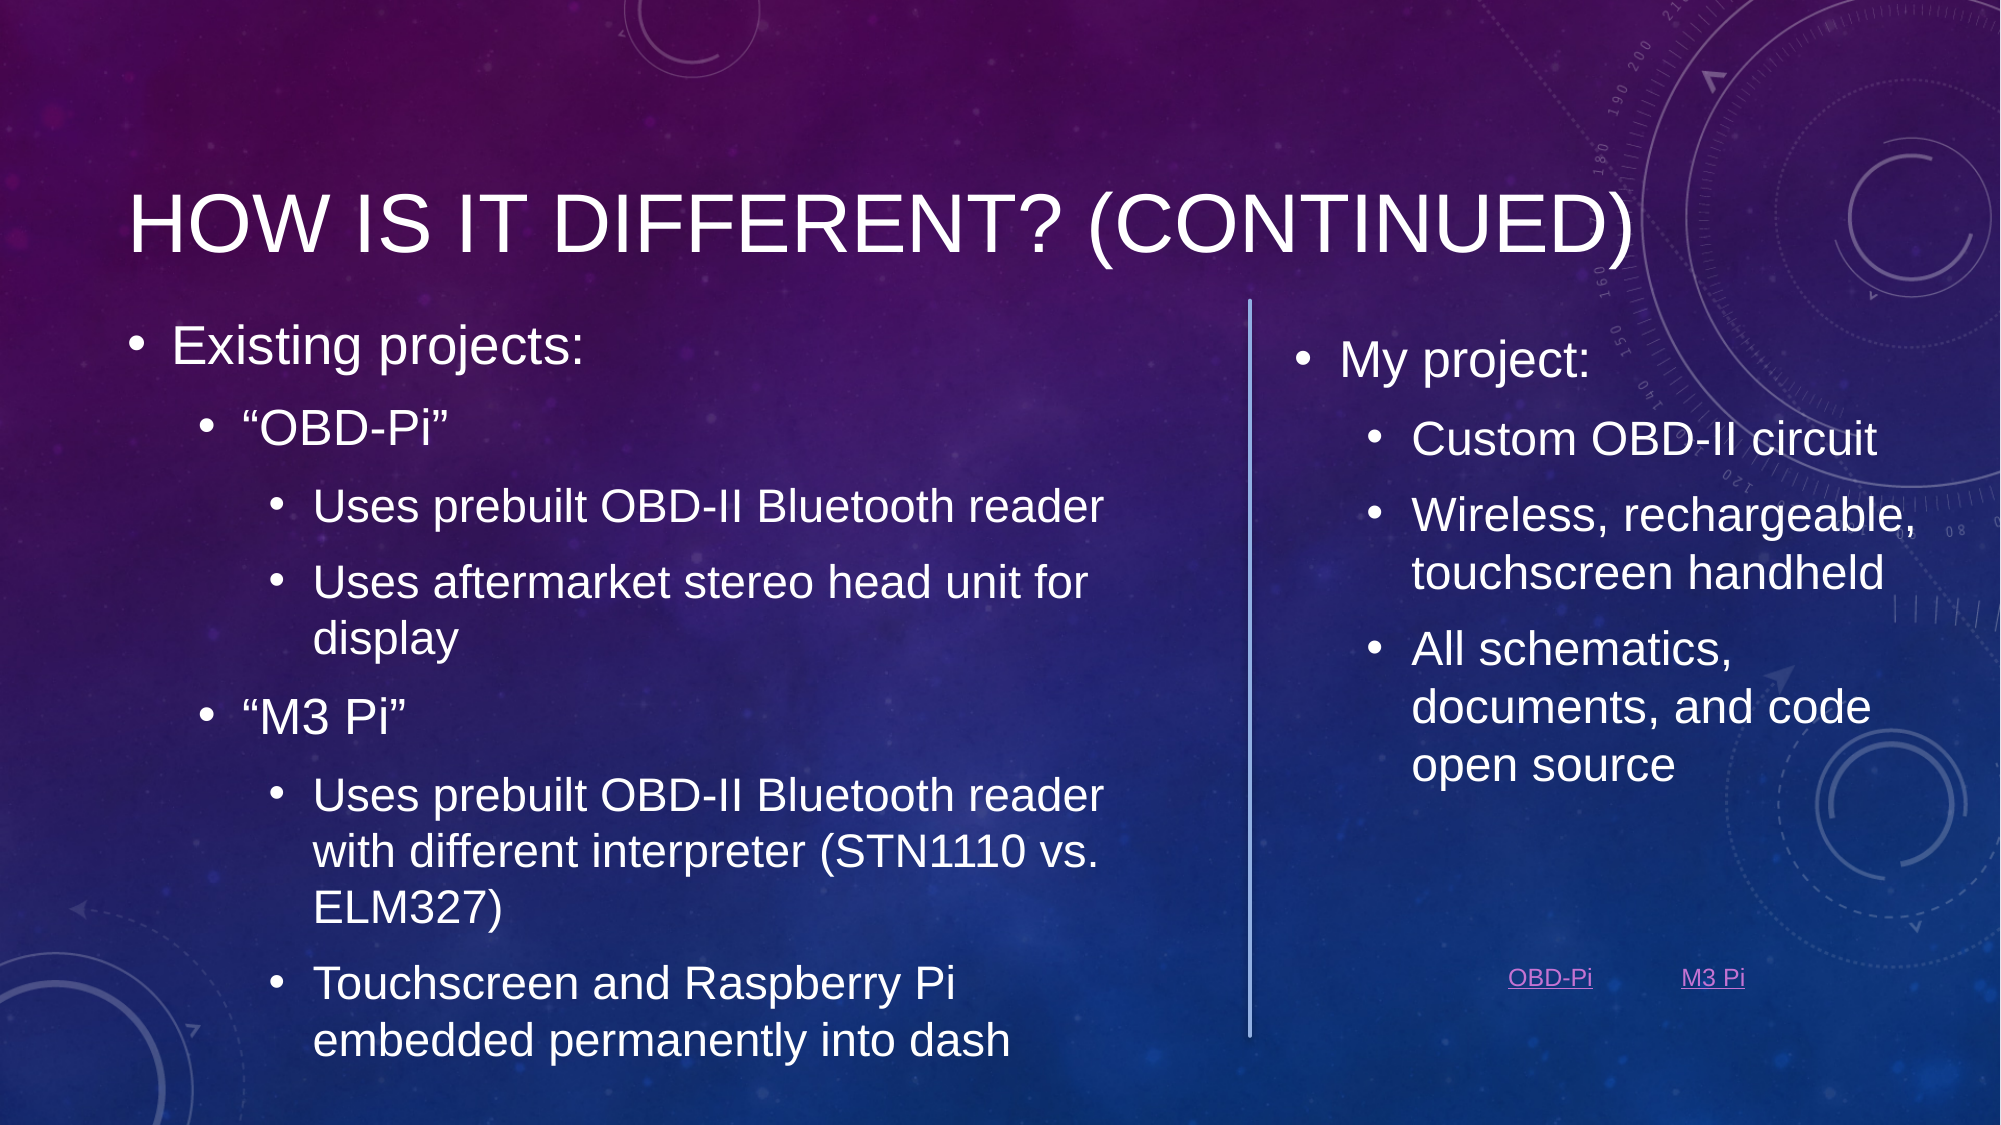

# How is it different? (continued)
Existing projects:
“OBD-Pi”
Uses prebuilt OBD-II Bluetooth reader
Uses aftermarket stereo head unit for display
“M3 Pi”
Uses prebuilt OBD-II Bluetooth reader with different interpreter (STN1110 vs. ELM327)
Touchscreen and Raspberry Pi embedded permanently into dash
My project:
Custom OBD-II circuit
Wireless, rechargeable, touchscreen handheld
All schematics, documents, and code open source
M3 Pi
OBD-Pi